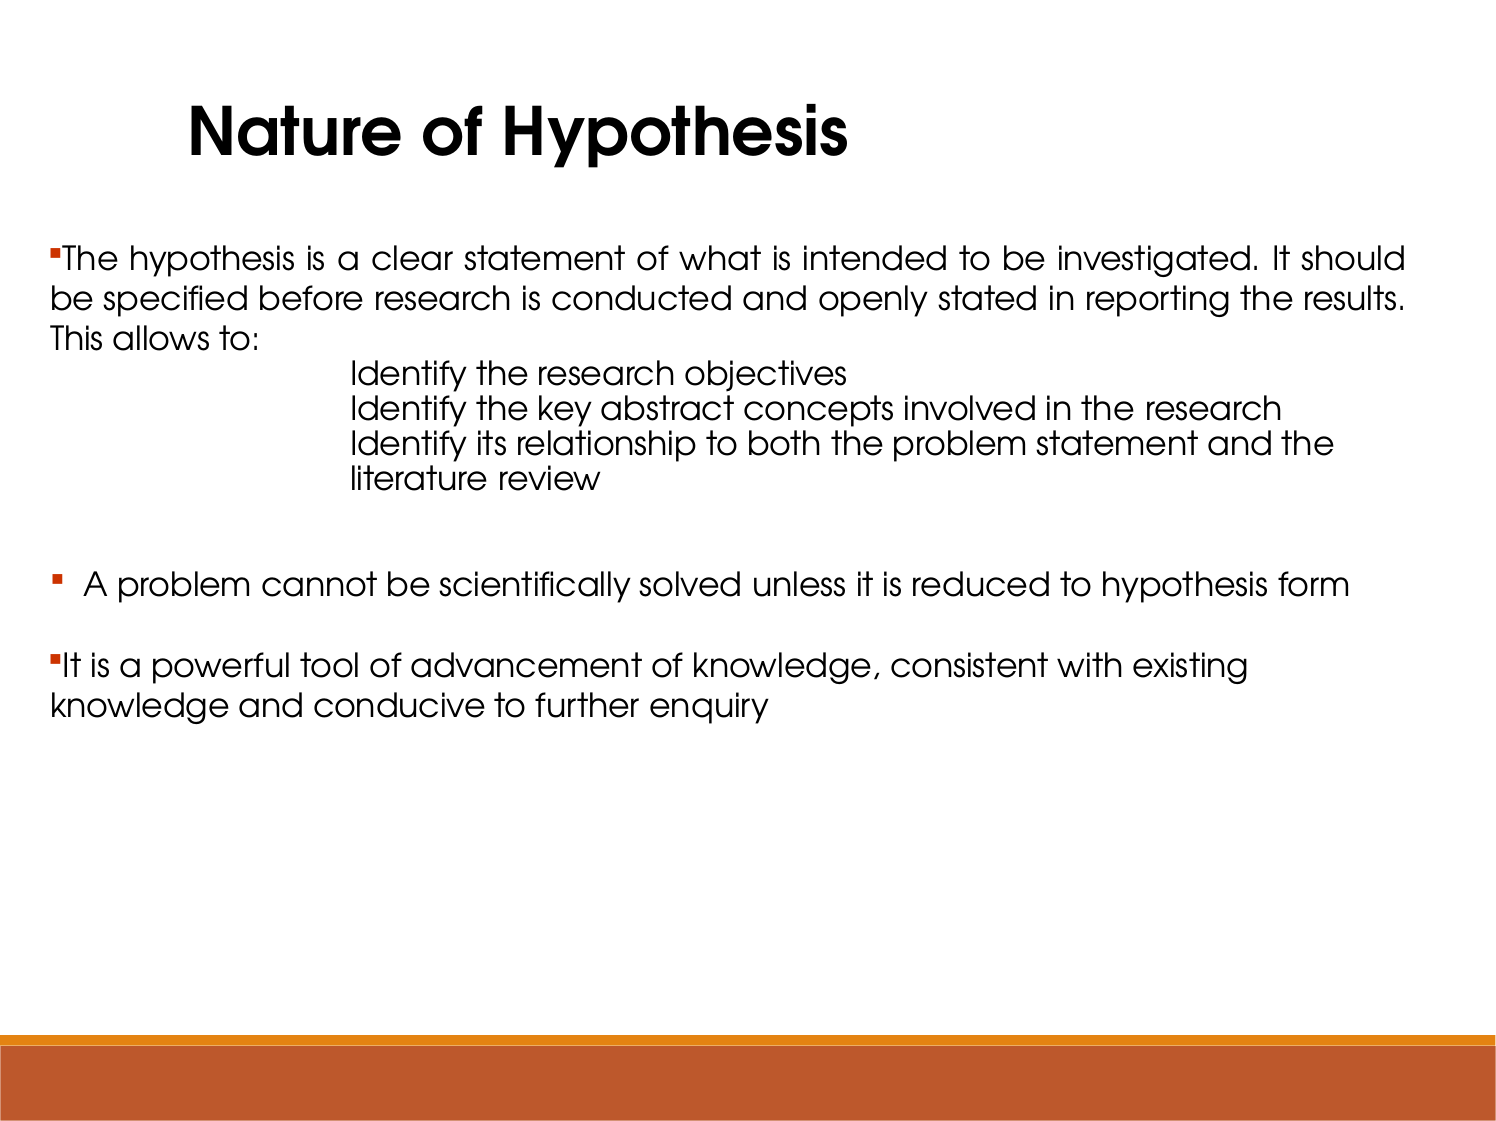

Nature of Hypothesis
The hypothesis is a clear statement of what is intended to be investigated. It should  be specified before research is conducted and openly stated in reporting the results.  This allows to:
Identify the research objectives
Identify the key abstract concepts involved in the research
Identify its relationship to both the problem statement and the literature review

A problem cannot be scientifically solved unless it is reduced to hypothesis form

It is a powerful tool of advancement of knowledge, consistent with existing  knowledge and conducive to further enquiry